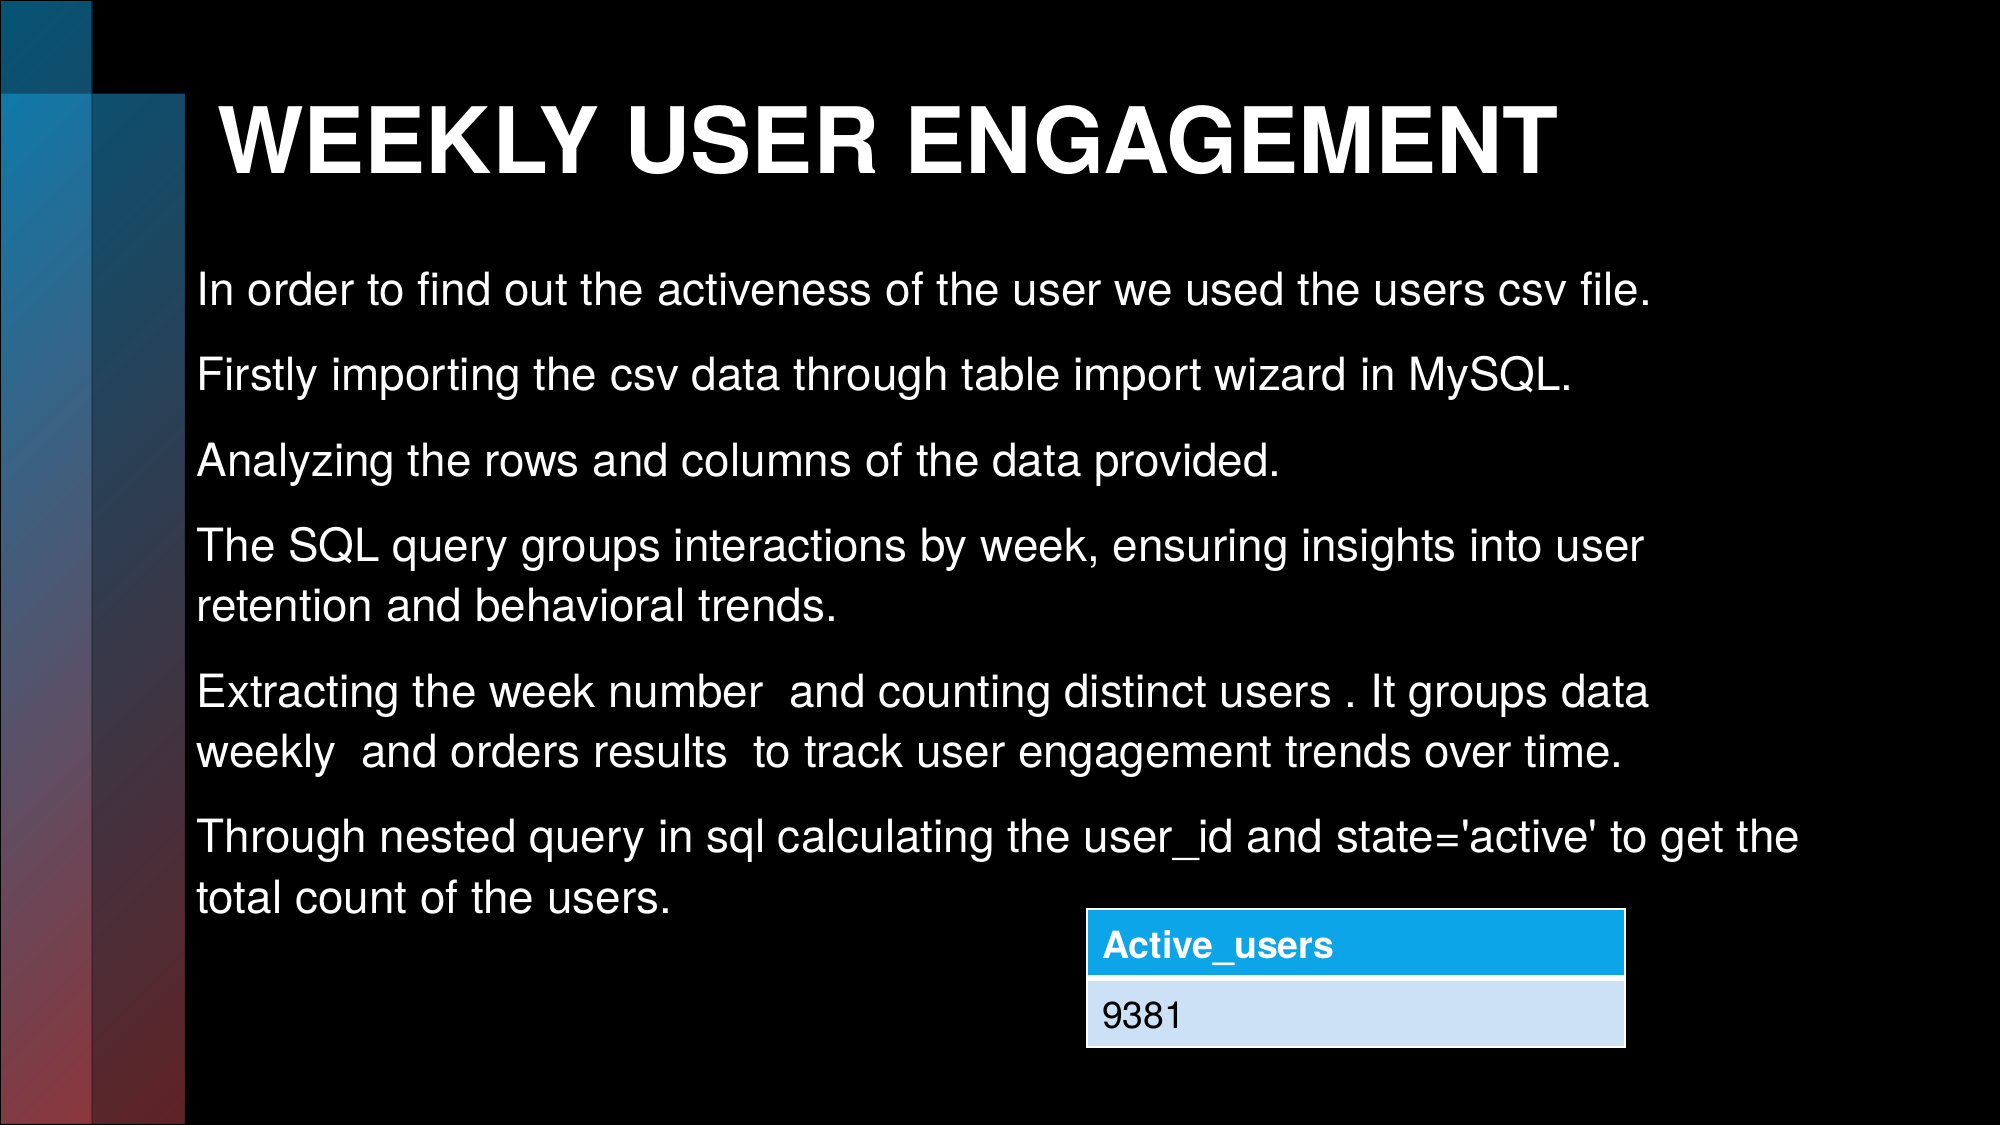

# WEEKLY USER ENGAGEMENT
In order to find out the activeness of the user we used the users csv file.
Firstly importing the csv data through table import wizard in MySQL.
Analyzing the rows and columns of the data provided.
The SQL query groups interactions by week, ensuring insights into user retention and behavioral trends.
Extracting the week number  and counting distinct users . It groups data weekly  and orders results  to track user engagement trends over time.
Through nested query in sql calculating the user_id and state='active' to get the total count of the users.
| Active\_users |
| --- |
| 9381 |